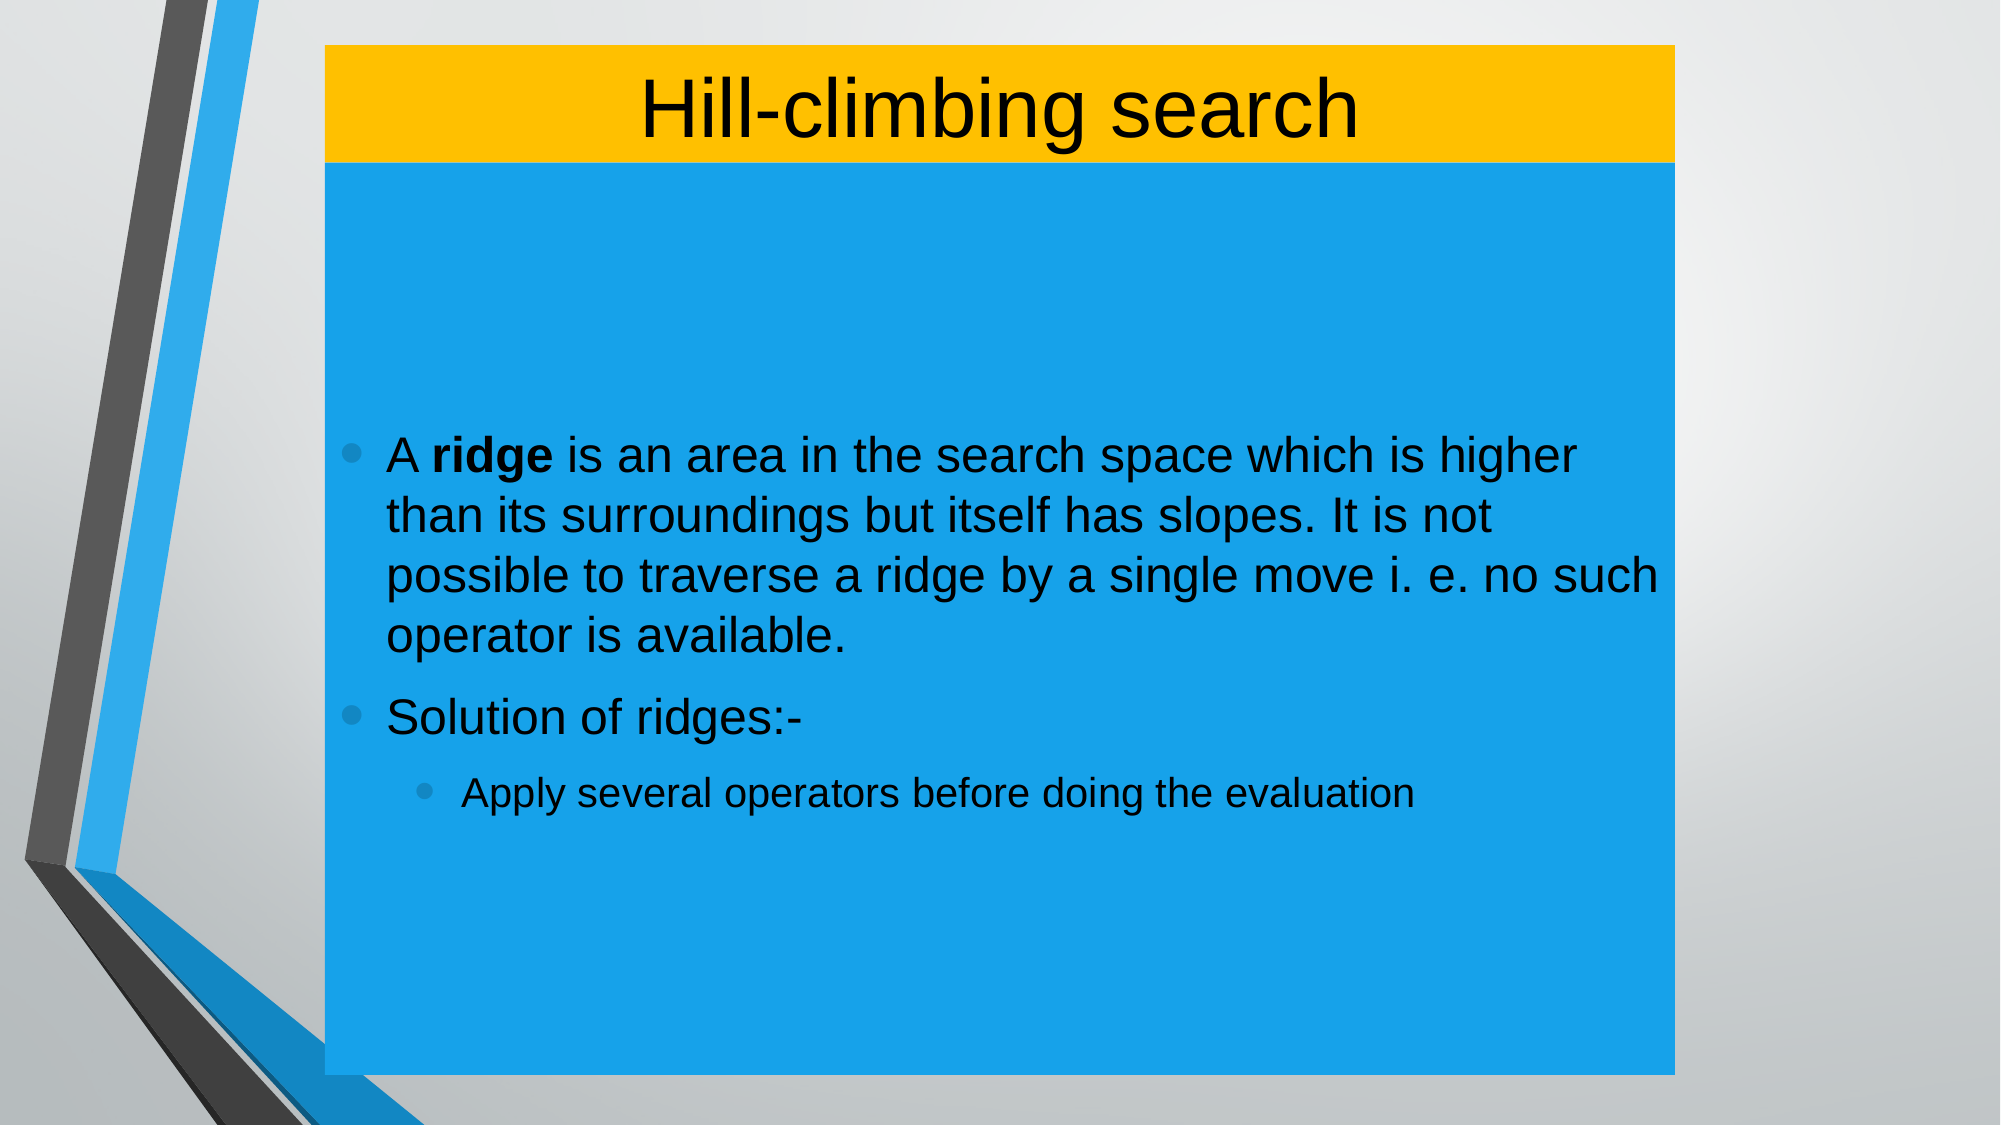

# Hill-climbing search
A ridge is an area in the search space which is higher than its surroundings but itself has slopes. It is not possible to traverse a ridge by a single move i. e. no such operator is available.
Solution of ridges:-
Apply several operators before doing the evaluation